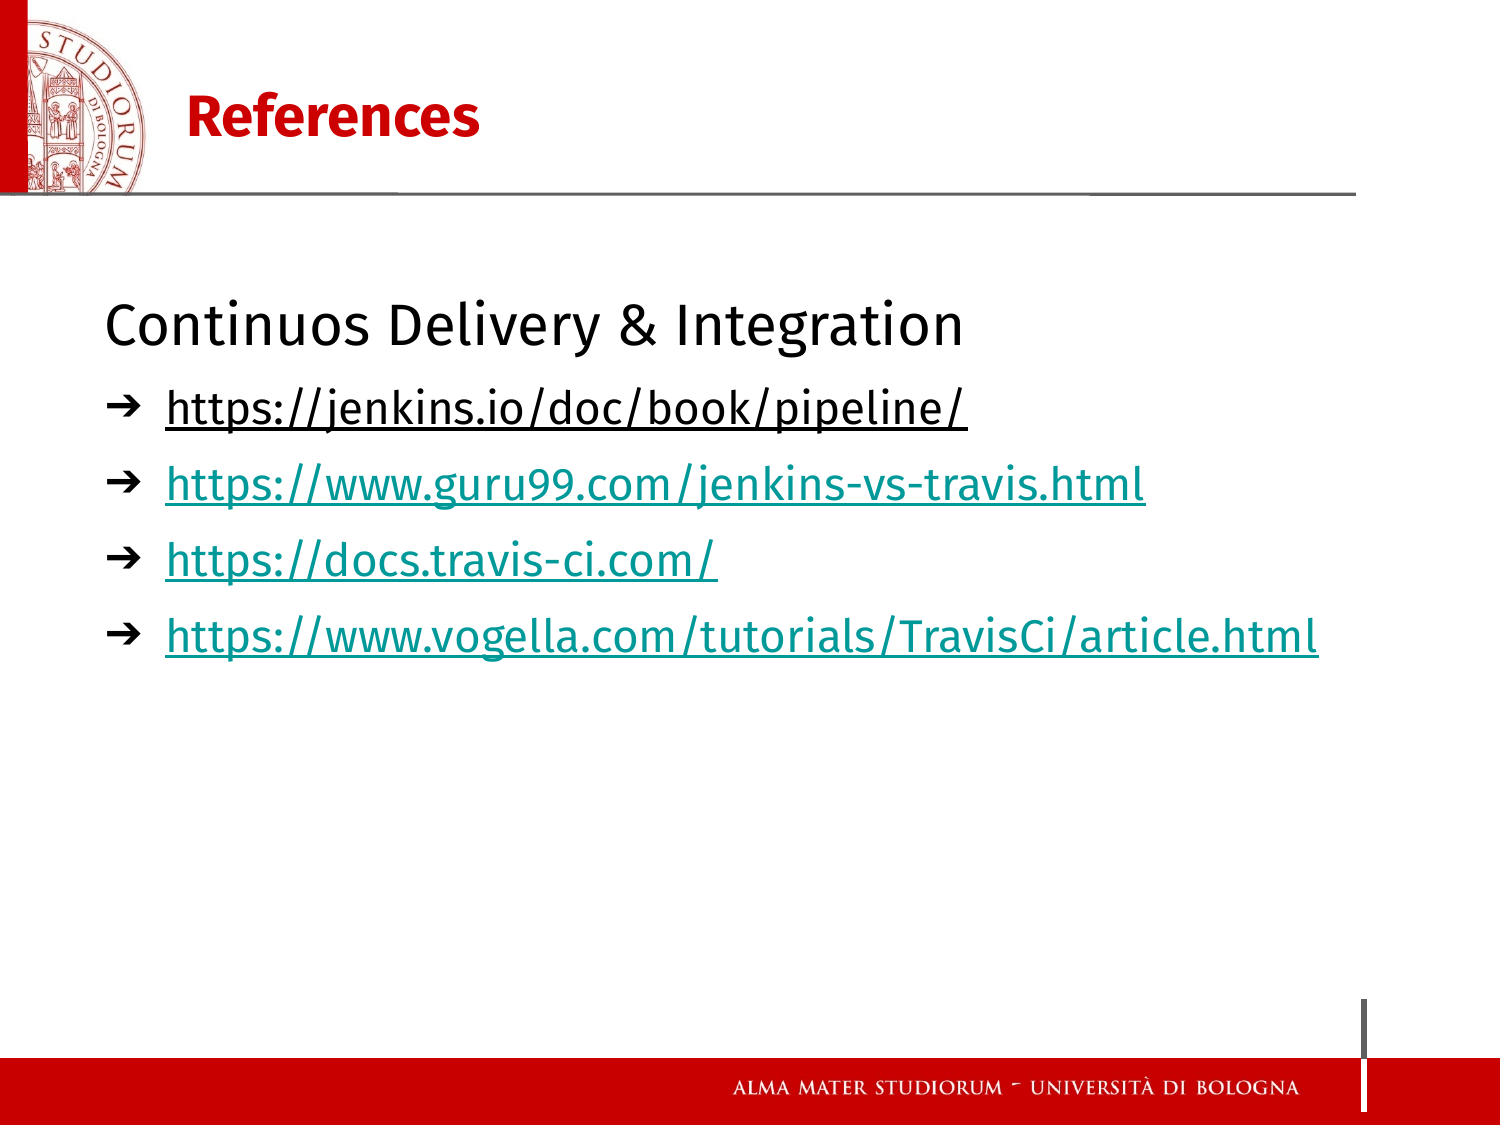

# References
Continuos Delivery & Integration
https://jenkins.io/doc/book/pipeline/
https://www.guru99.com/jenkins-vs-travis.html
https://docs.travis-ci.com/
https://www.vogella.com/tutorials/TravisCi/article.html